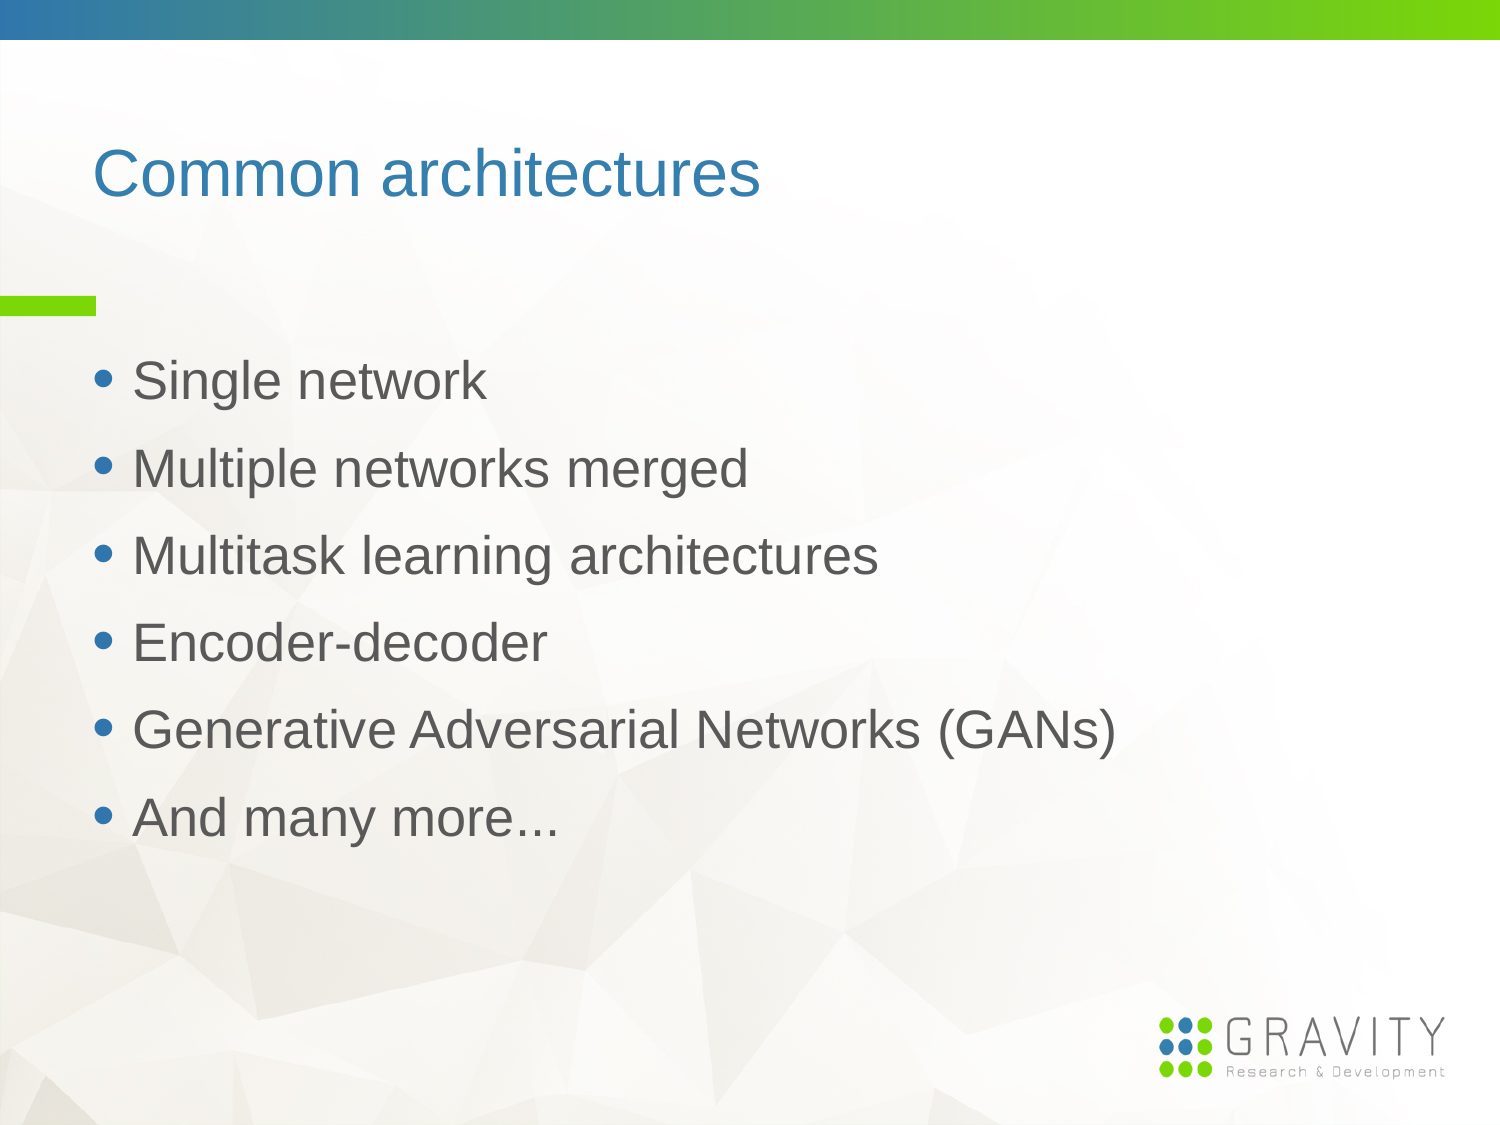

# Common architectures
Single network
Multiple networks merged
Multitask learning architectures
Encoder-decoder
Generative Adversarial Networks (GANs)
And many more...